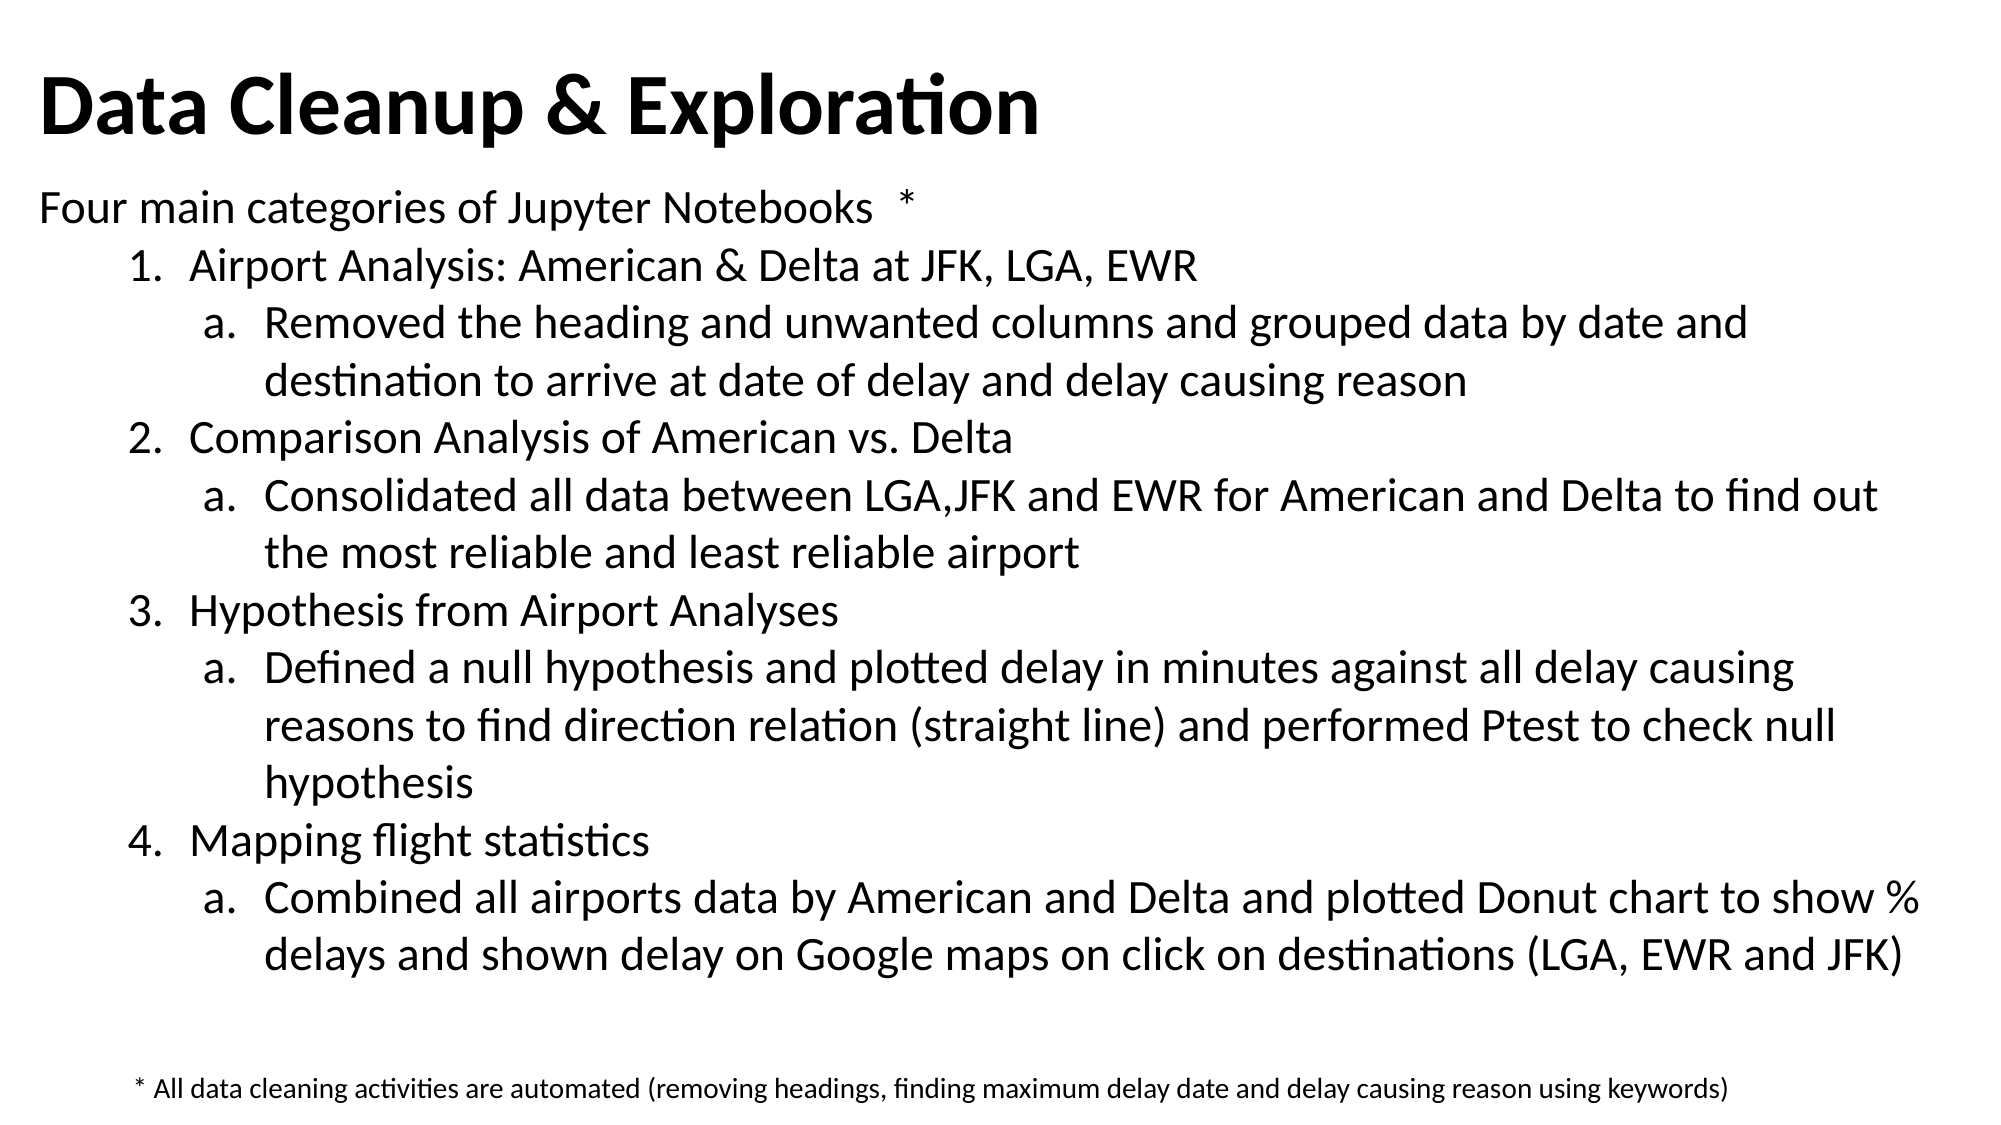

# Data Cleanup & Exploration
Four main categories of Jupyter Notebooks  *
Airport Analysis: American & Delta at JFK, LGA, EWR
Removed the heading and unwanted columns and grouped data by date and destination to arrive at date of delay and delay causing reason
Comparison Analysis of American vs. Delta
Consolidated all data between LGA,JFK and EWR for American and Delta to find out the most reliable and least reliable airport
Hypothesis from Airport Analyses
Defined a null hypothesis and plotted delay in minutes against all delay causing reasons to find direction relation (straight line) and performed Ptest to check null hypothesis
Mapping flight statistics
Combined all airports data by American and Delta and plotted Donut chart to show % delays and shown delay on Google maps on click on destinations (LGA, EWR and JFK)
* All data cleaning activities are automated (removing headings, finding maximum delay date and delay causing reason using keywords)